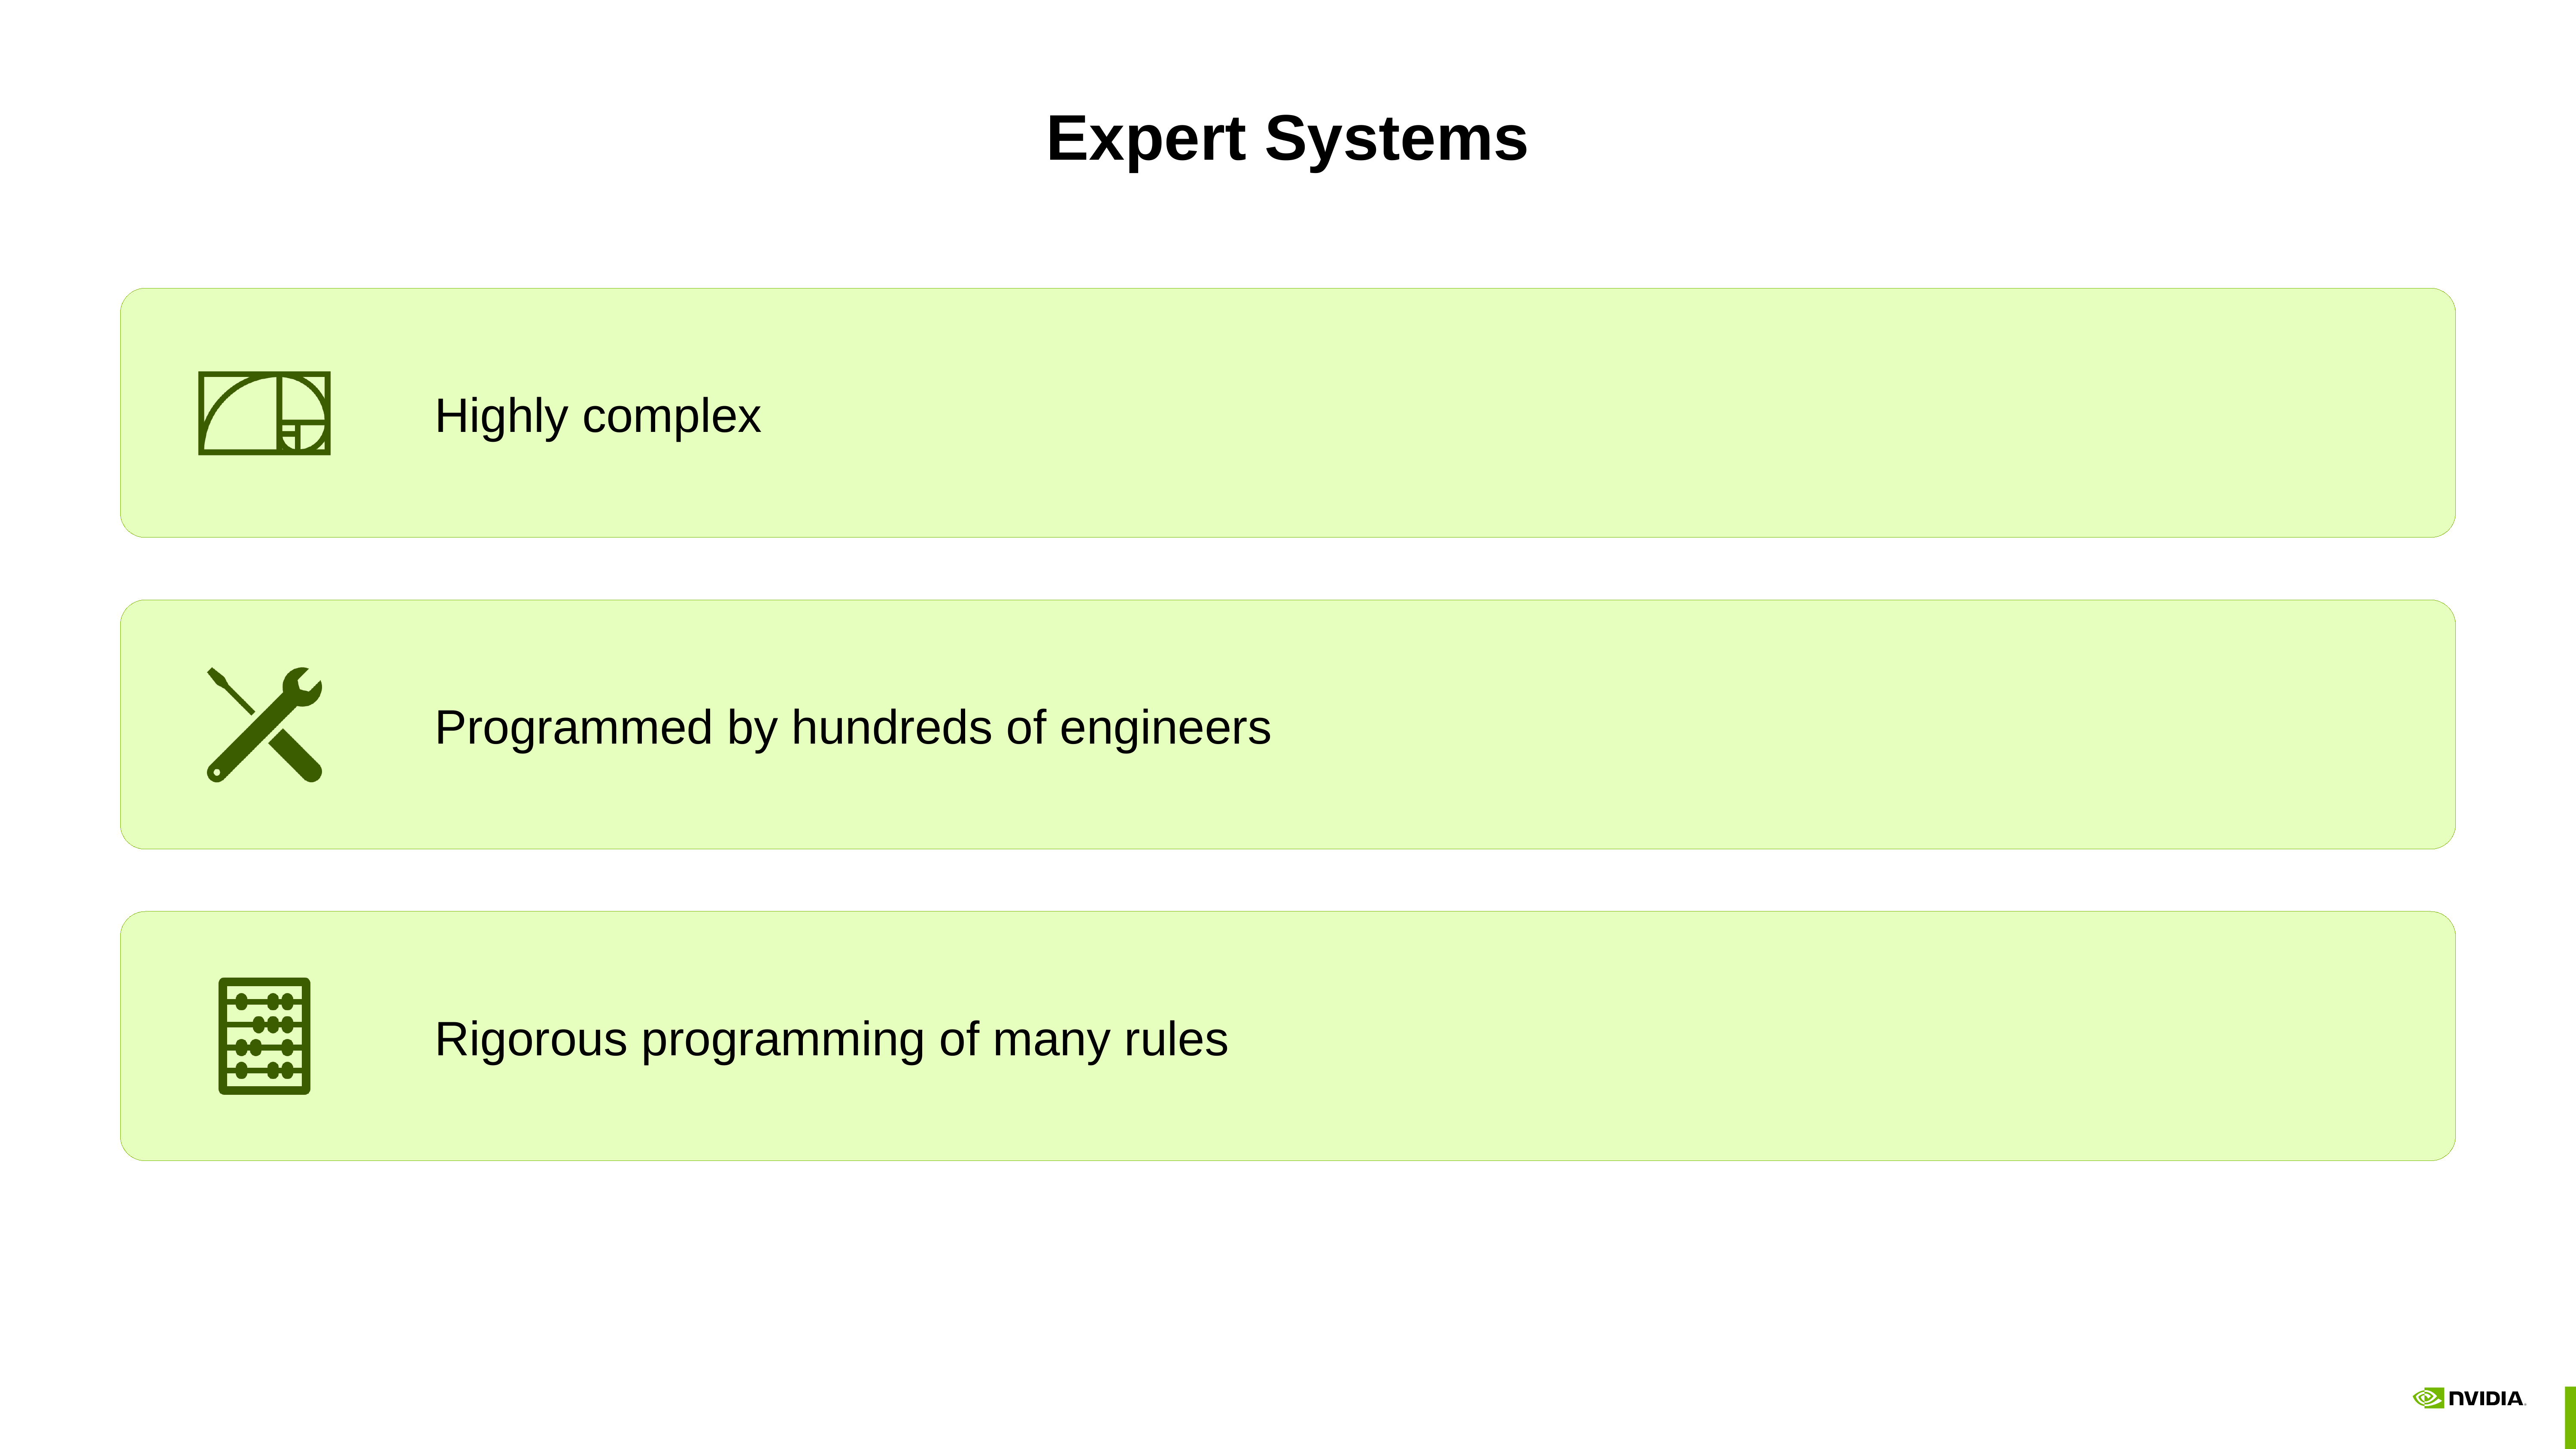

# Expert Systems
Highly complex
Programmed by hundreds of engineers
Rigorous programming of many rules